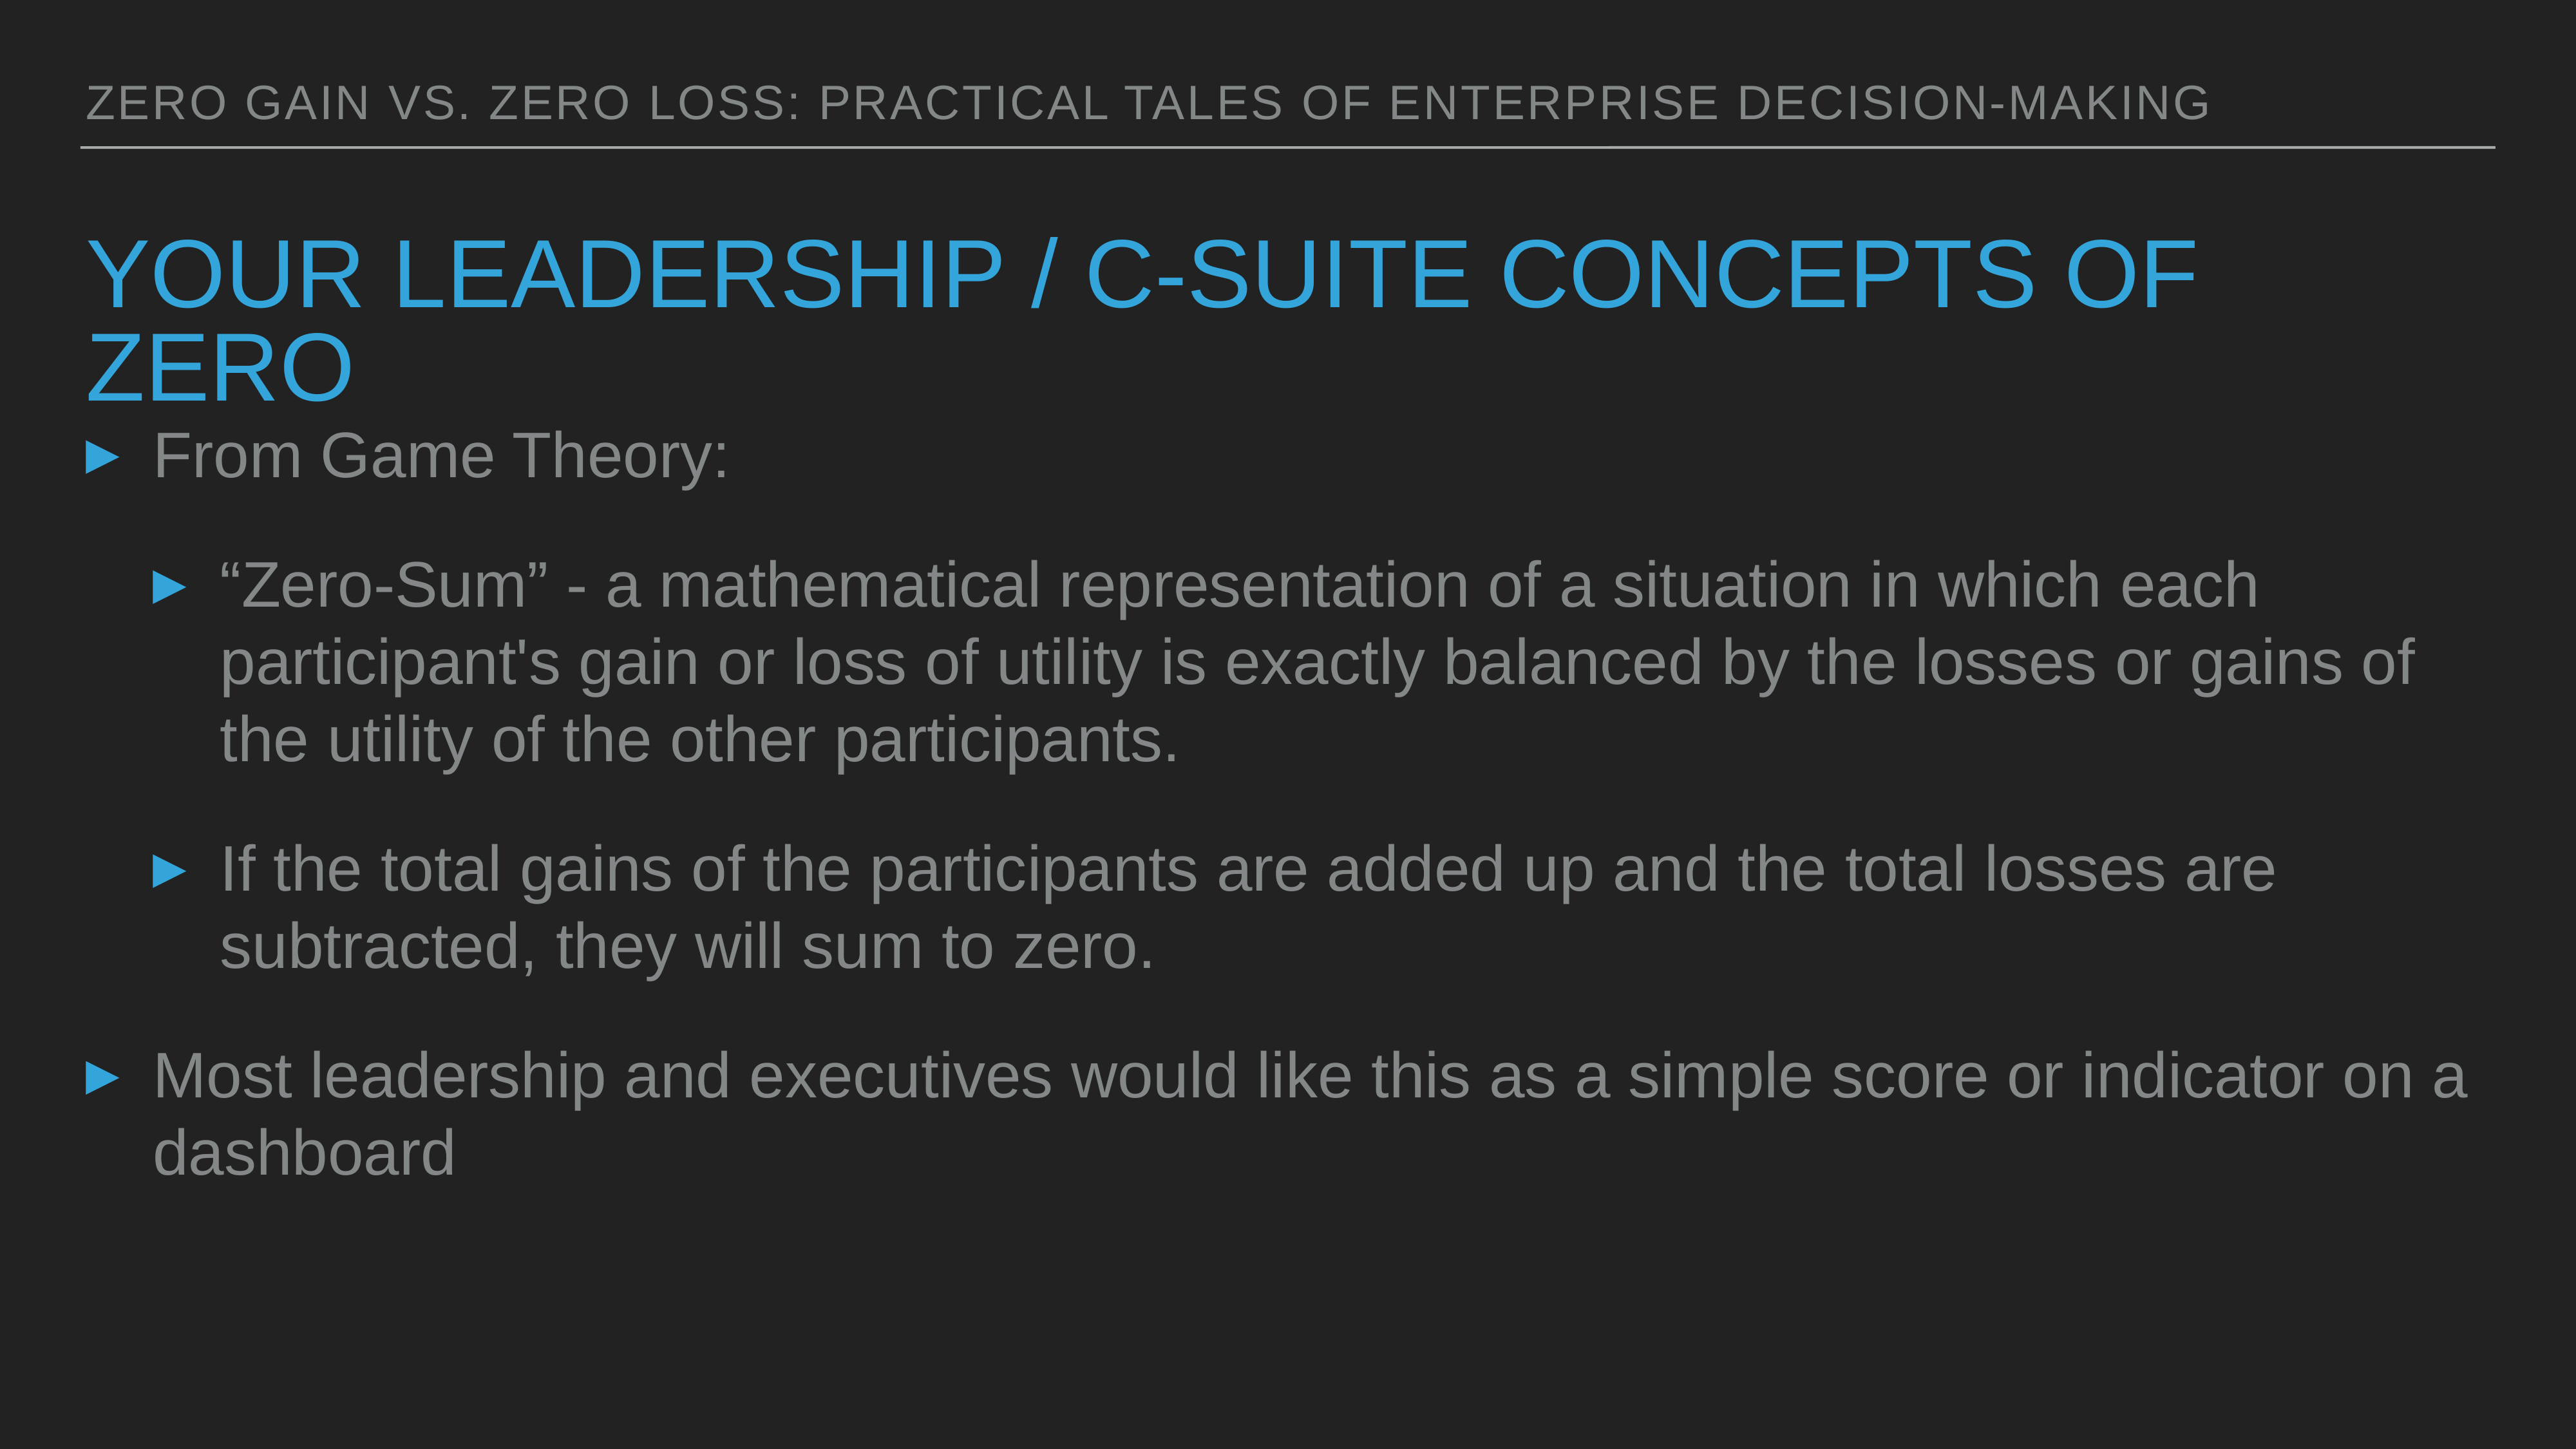

Zero Gain vs. Zero Loss: Practical Tales of Enterprise Decision-Making
# Your Leadership / c-suite concepts of zero
From Game Theory:
“Zero-Sum” - a mathematical representation of a situation in which each participant's gain or loss of utility is exactly balanced by the losses or gains of the utility of the other participants.
If the total gains of the participants are added up and the total losses are subtracted, they will sum to zero.
Most leadership and executives would like this as a simple score or indicator on a dashboard